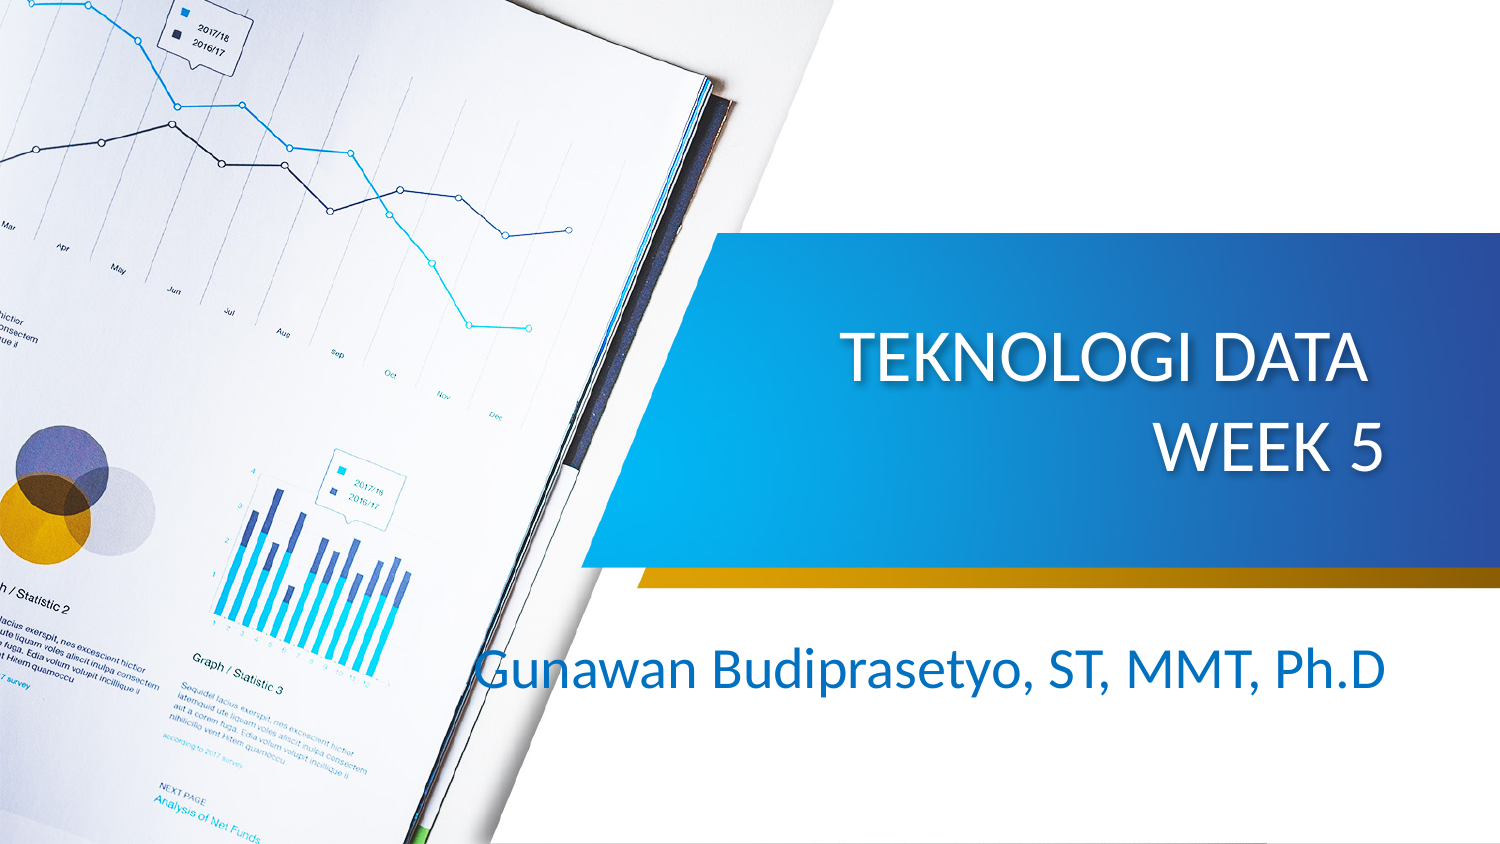

# TEKNOLOGI DATA WEEK 5
Gunawan Budiprasetyo, ST, MMT, Ph.D